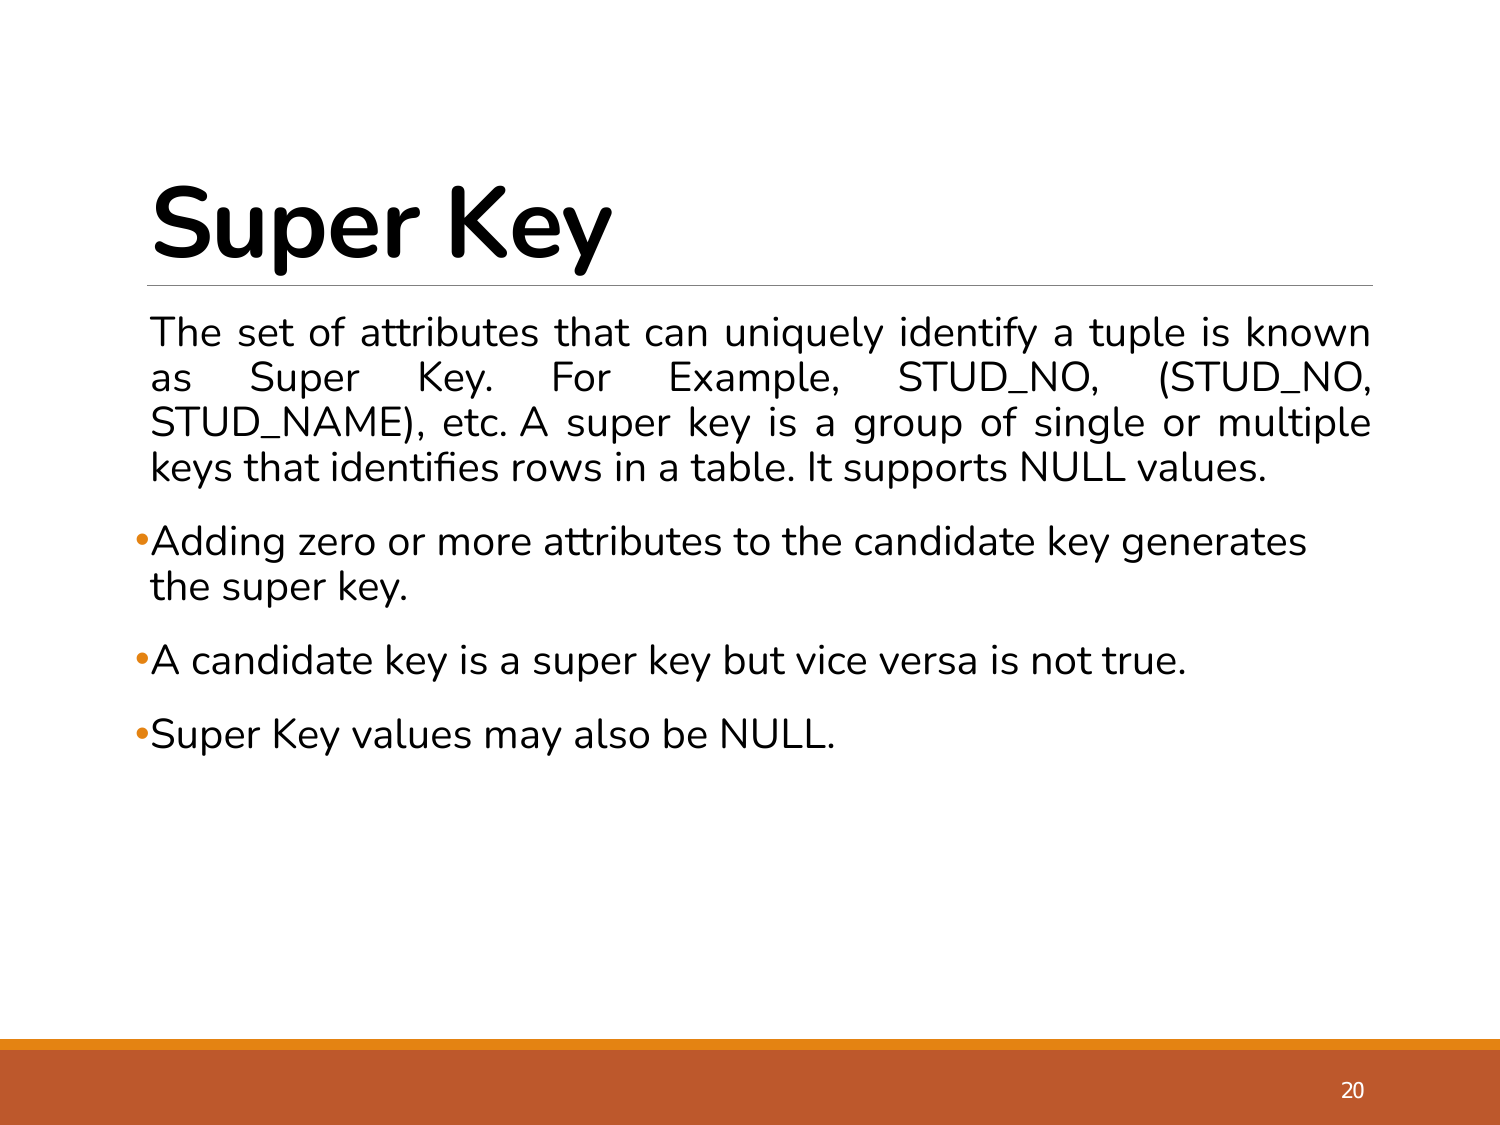

# Super Key
The set of attributes that can uniquely identify a tuple is known as Super Key. For Example, STUD_NO, (STUD_NO, STUD_NAME), etc. A super key is a group of single or multiple keys that identifies rows in a table. It supports NULL values.
Adding zero or more attributes to the candidate key generates the super key.
A candidate key is a super key but vice versa is not true.
Super Key values may also be NULL.

20